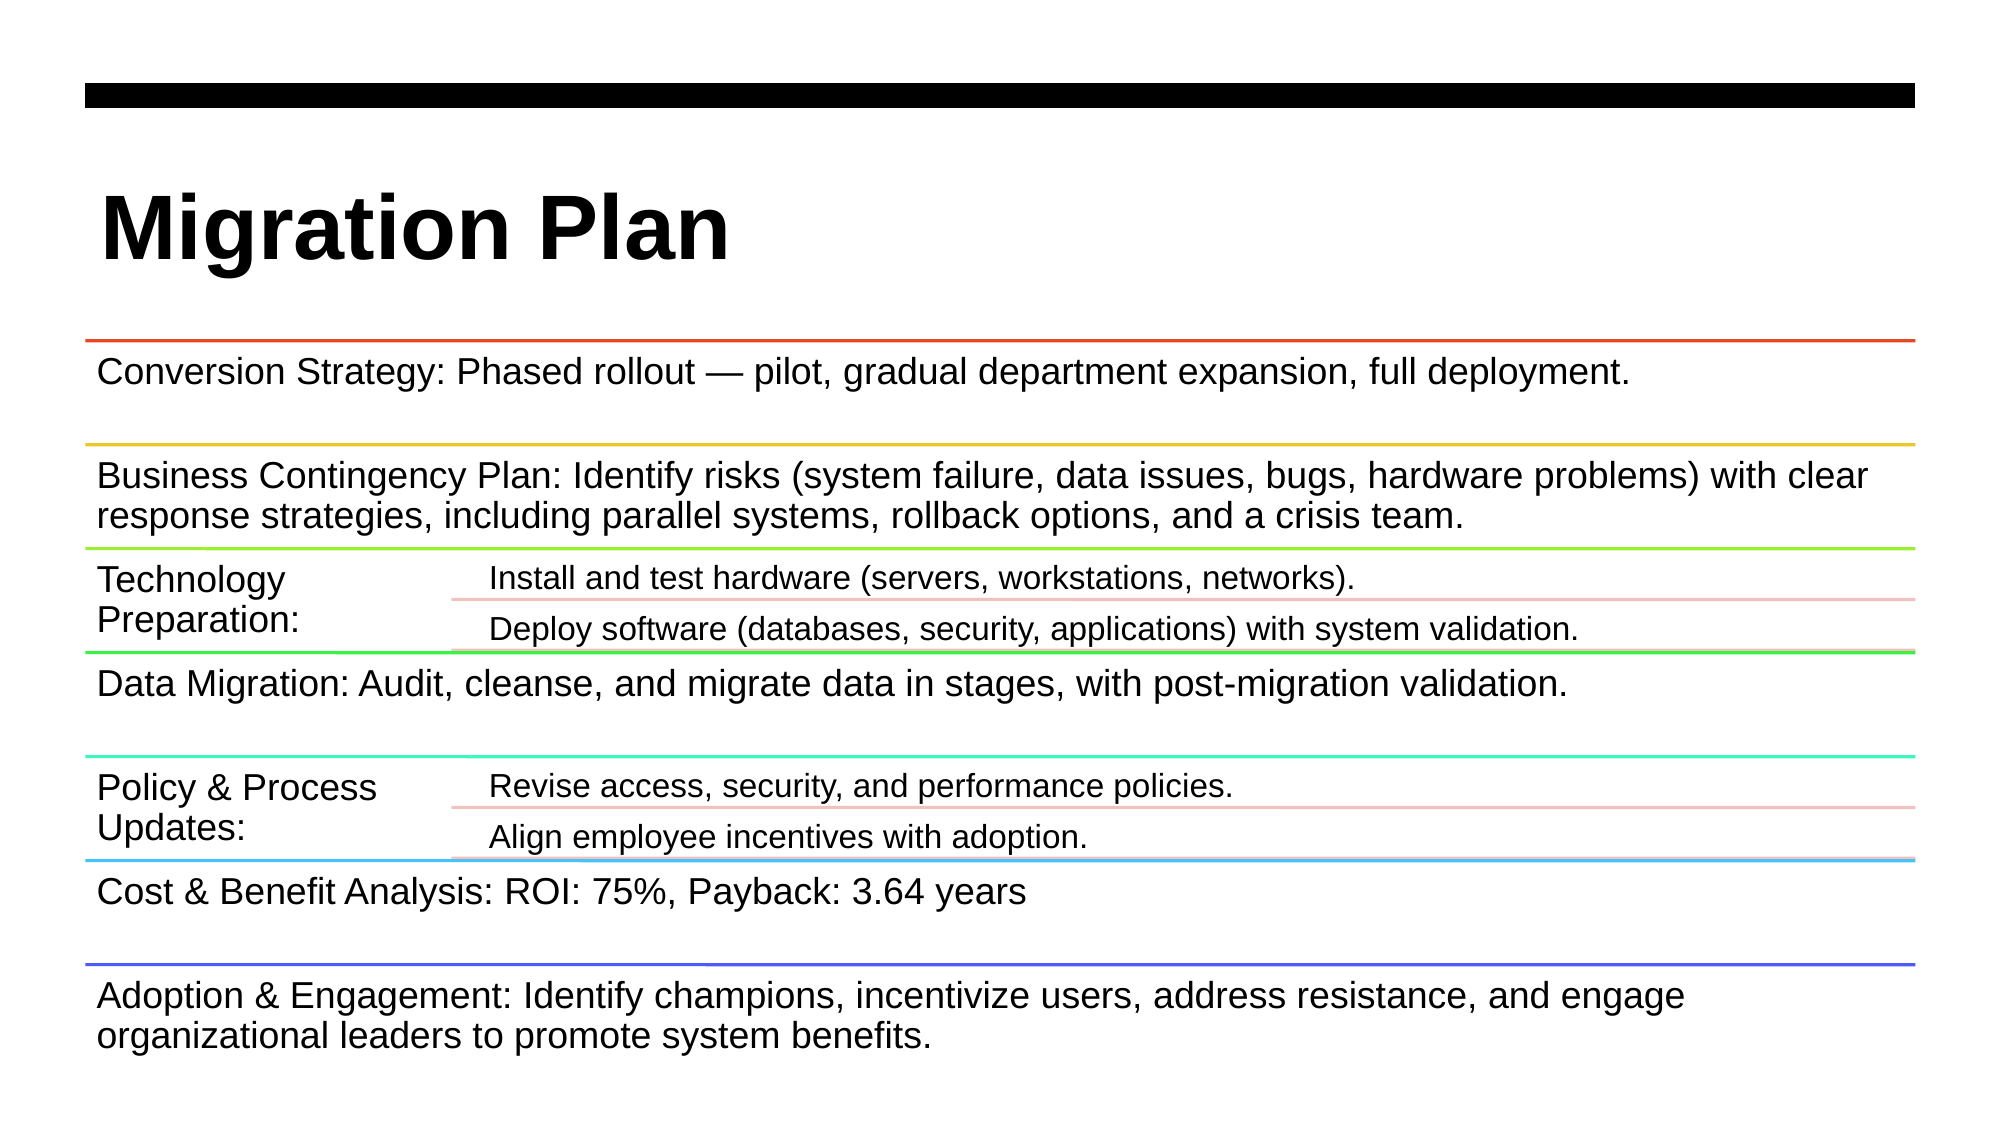

# Migration Plan
Conversion Strategy: Phased rollout — pilot, gradual department expansion, full deployment.
Business Contingency Plan: Identify risks (system failure, data issues, bugs, hardware problems) with clear response strategies, including parallel systems, rollback options, and a crisis team.
Technology Preparation:
Install and test hardware (servers, workstations, networks).
Deploy software (databases, security, applications) with system validation.
Data Migration: Audit, cleanse, and migrate data in stages, with post-migration validation.
Policy & Process Updates:
Revise access, security, and performance policies.
Align employee incentives with adoption.
Cost & Benefit Analysis: ROI: 75%, Payback: 3.64 years
Adoption & Engagement: Identify champions, incentivize users, address resistance, and engage organizational leaders to promote system benefits.